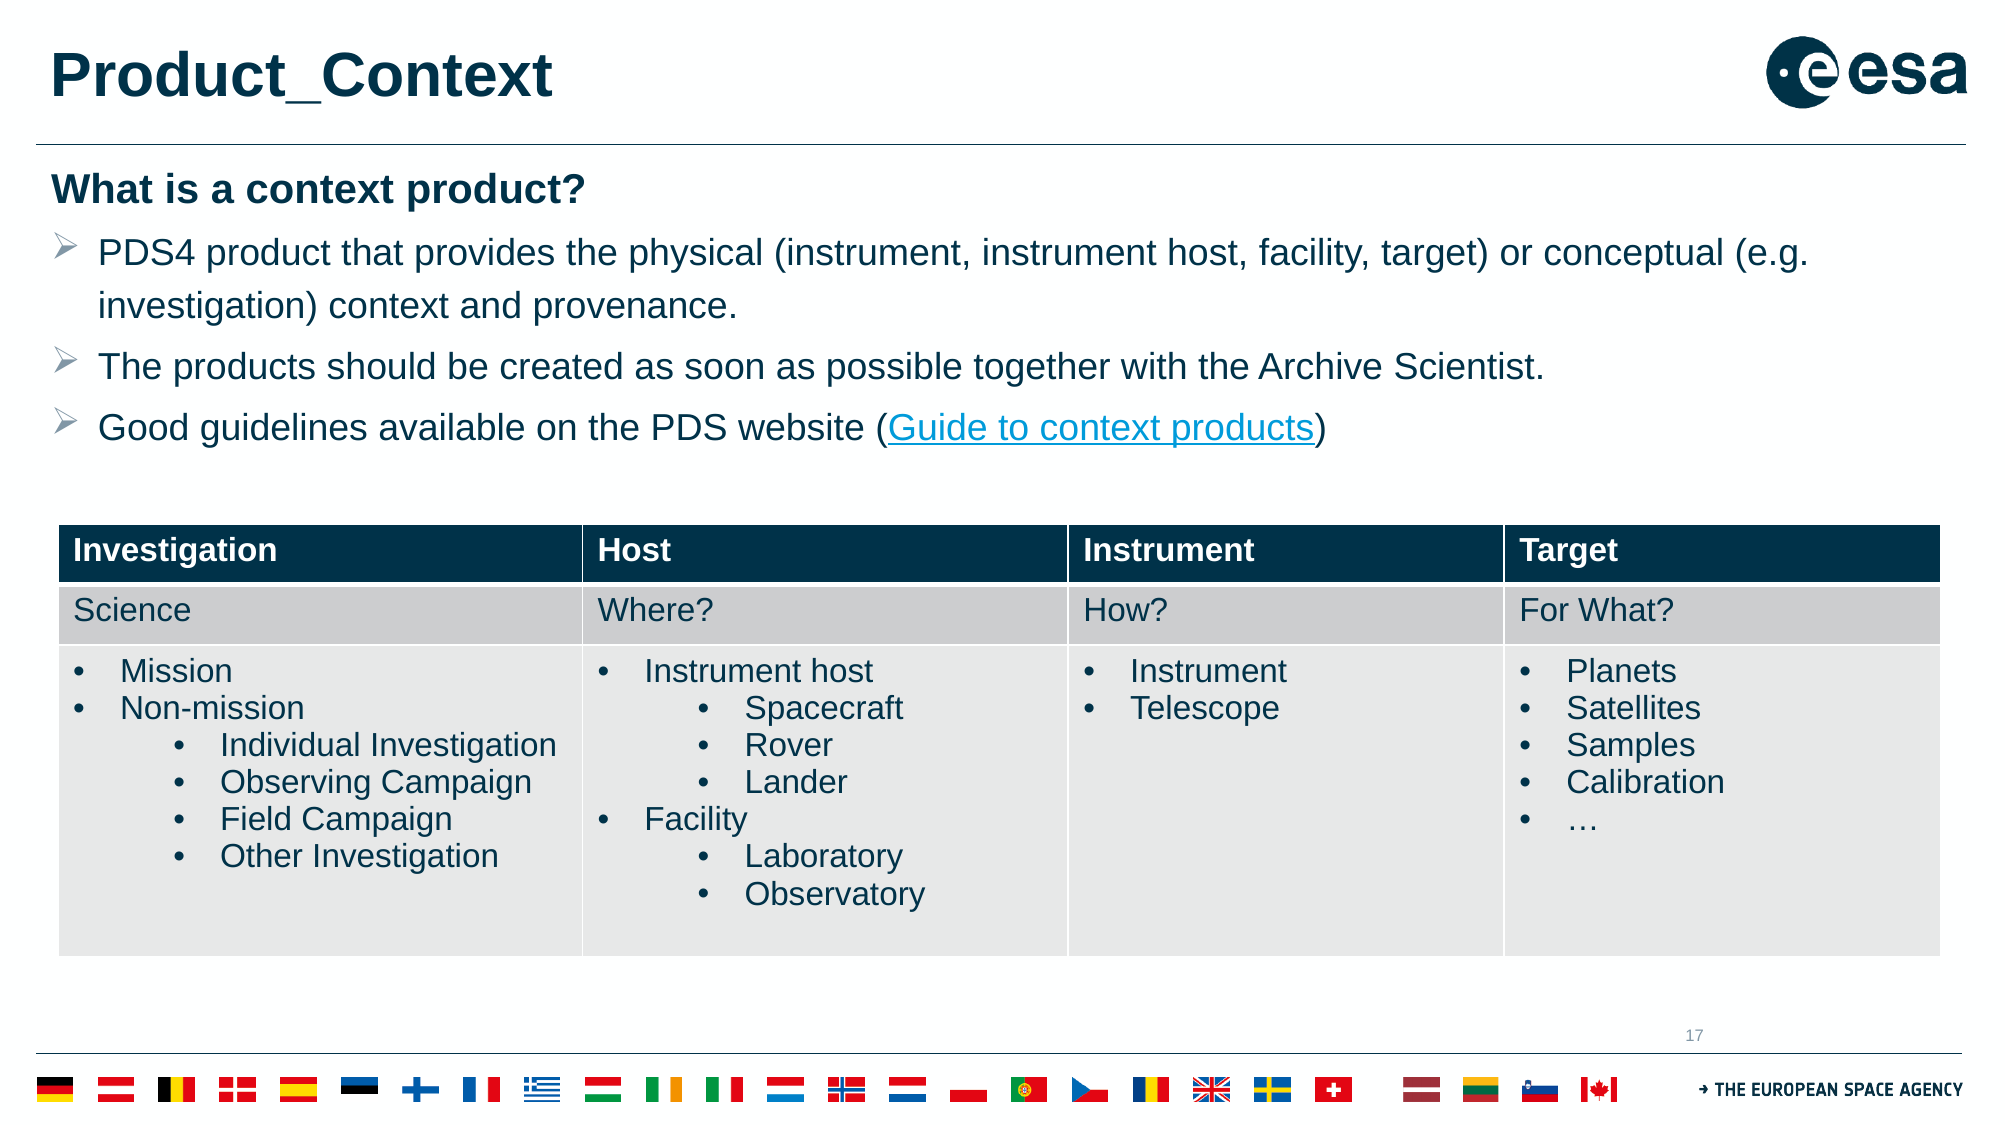

# Product_Context
What is a context product?
PDS4 product that provides the physical (instrument, instrument host, facility, target) or conceptual (e.g. investigation) context and provenance.
The products should be created as soon as possible together with the Archive Scientist.
Good guidelines available on the PDS website (Guide to context products)

| Investigation | Host | Instrument | Target |
| --- | --- | --- | --- |
| Science | Where? | How? | For What? |
| Mission Non-mission Individual Investigation Observing Campaign Field Campaign Other Investigation | Instrument host Spacecraft Rover Lander Facility Laboratory Observatory | Instrument Telescope | Planets Satellites Samples Calibration … |